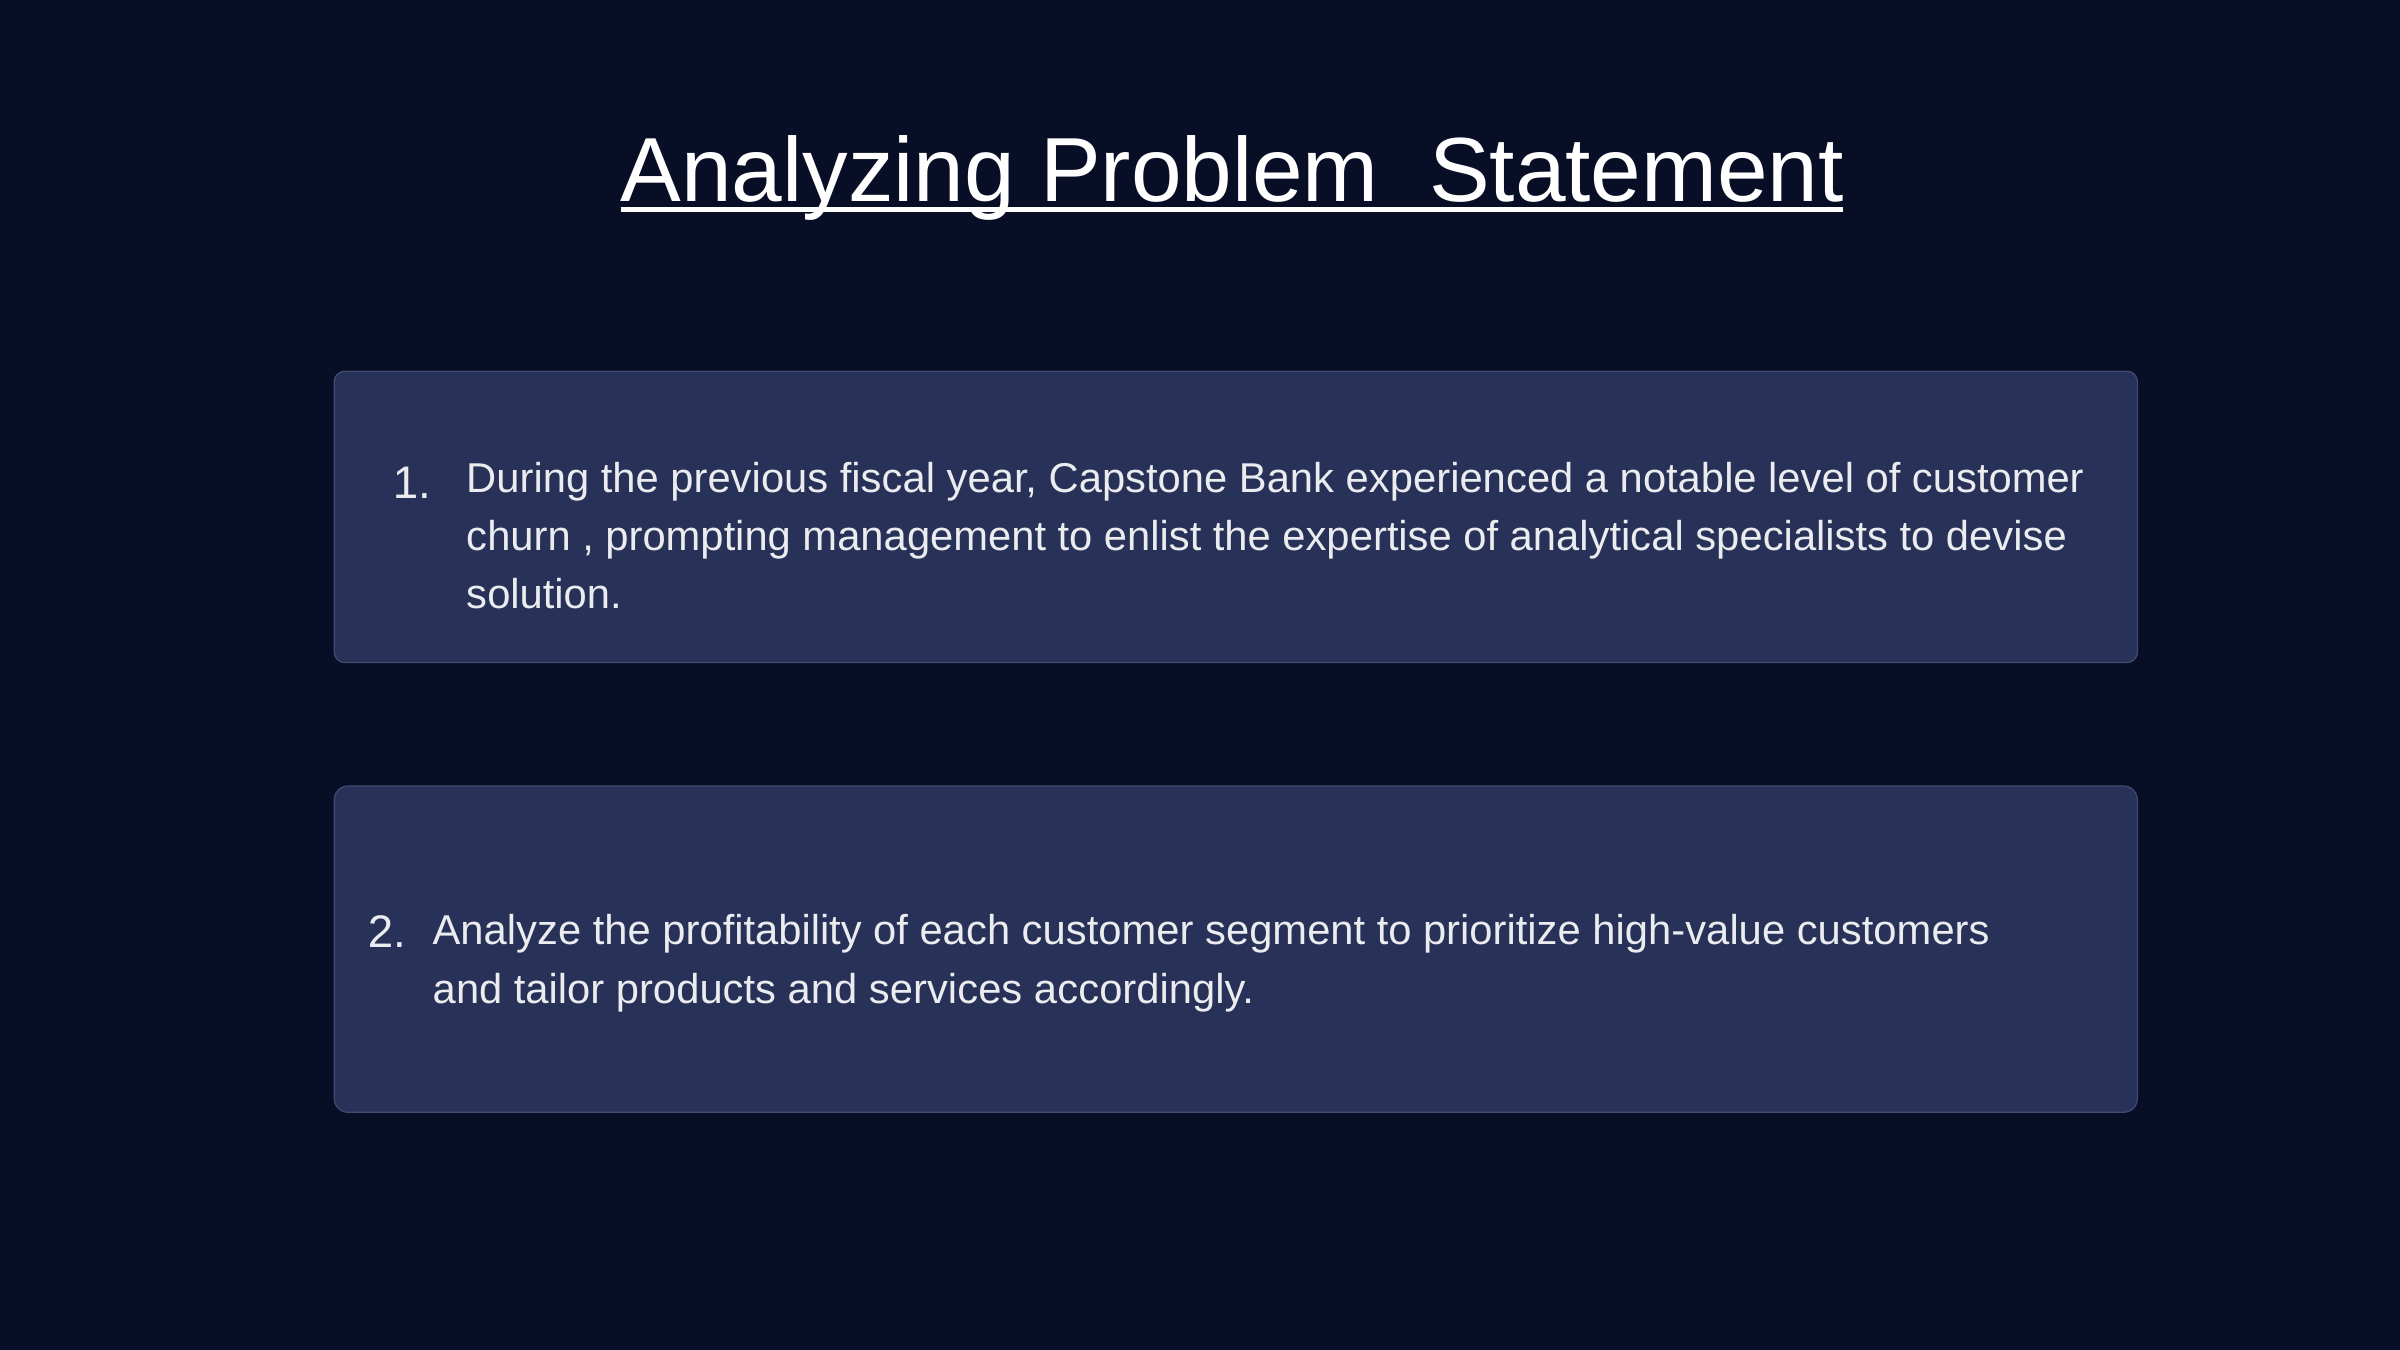

Analyzing Problem  Statement

During the previous fiscal year, Capstone Bank experienced a notable level of customer churn , prompting management to enlist the expertise of analytical specialists to devise solution.
1.

Analyze the profitability of each customer segment to prioritize high-value customers and tailor products and services accordingly.
2.